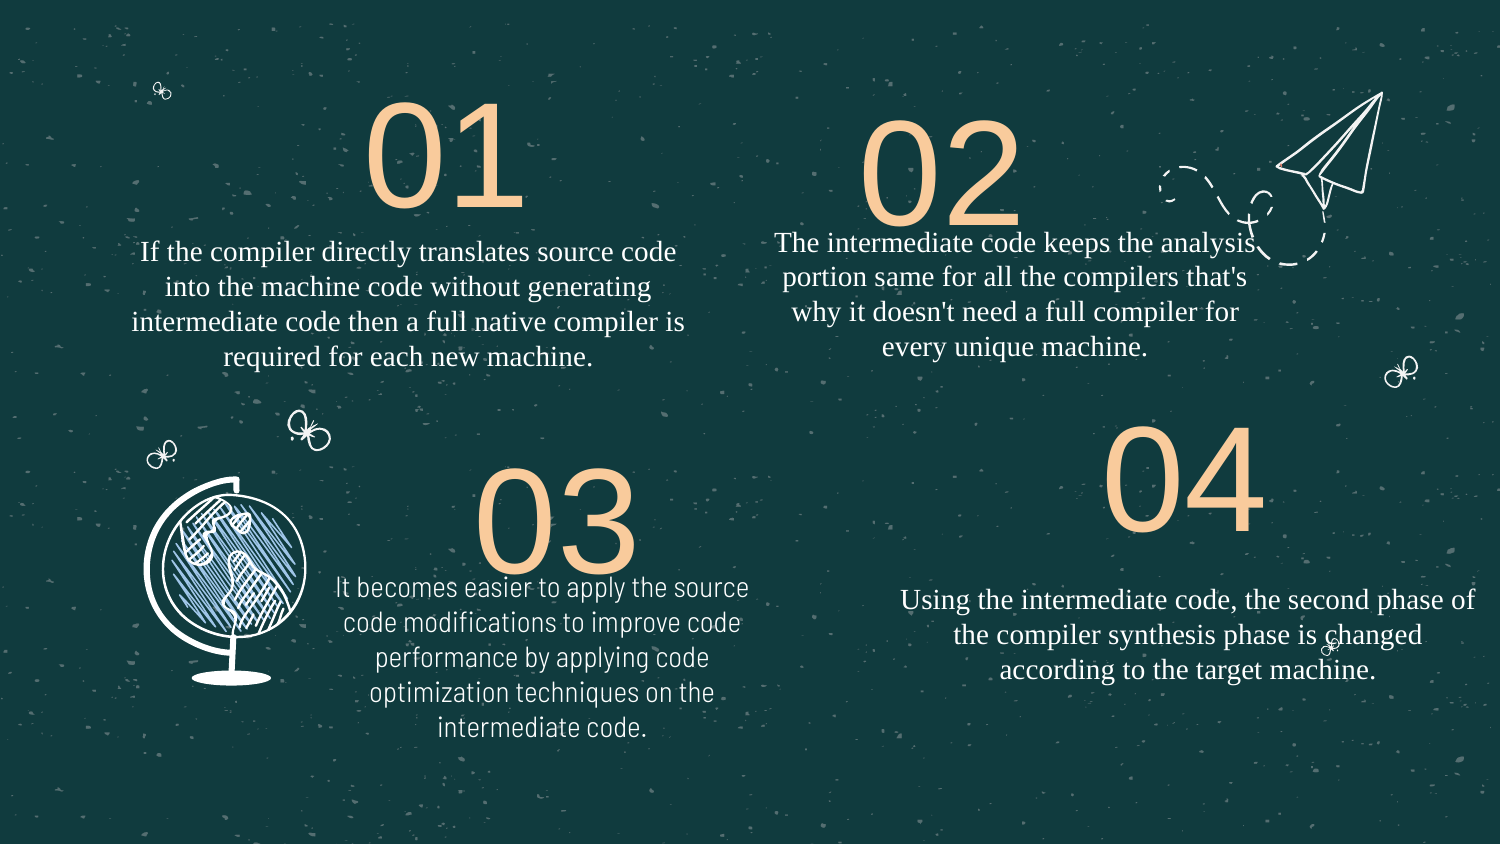

01
02
The intermediate code keeps the analysis portion same for all the compilers that's why it doesn't need a full compiler for every unique machine.
If the compiler directly translates source code into the machine code without generating intermediate code then a full native compiler is required for each new machine.
04
03
Using the intermediate code, the second phase of the compiler synthesis phase is changed according to the target machine.
It becomes easier to apply the source code modifications to improve code performance by applying code optimization techniques on the intermediate code.